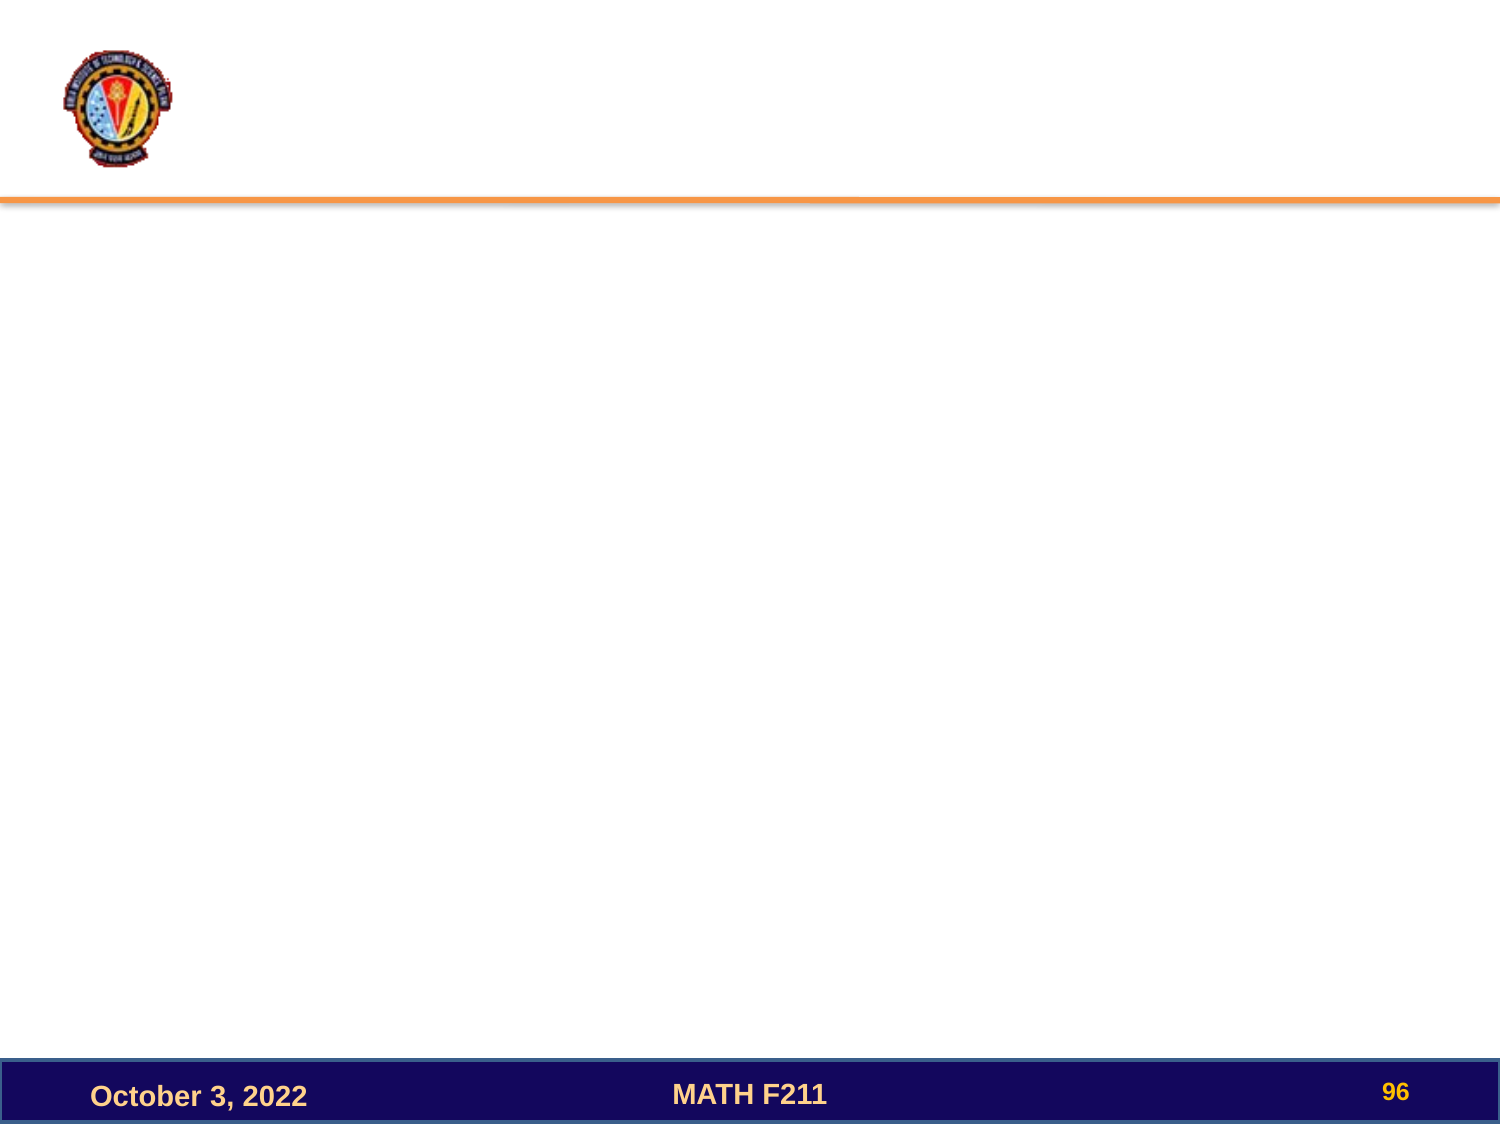

#

96
MATH F211
October 3, 2022